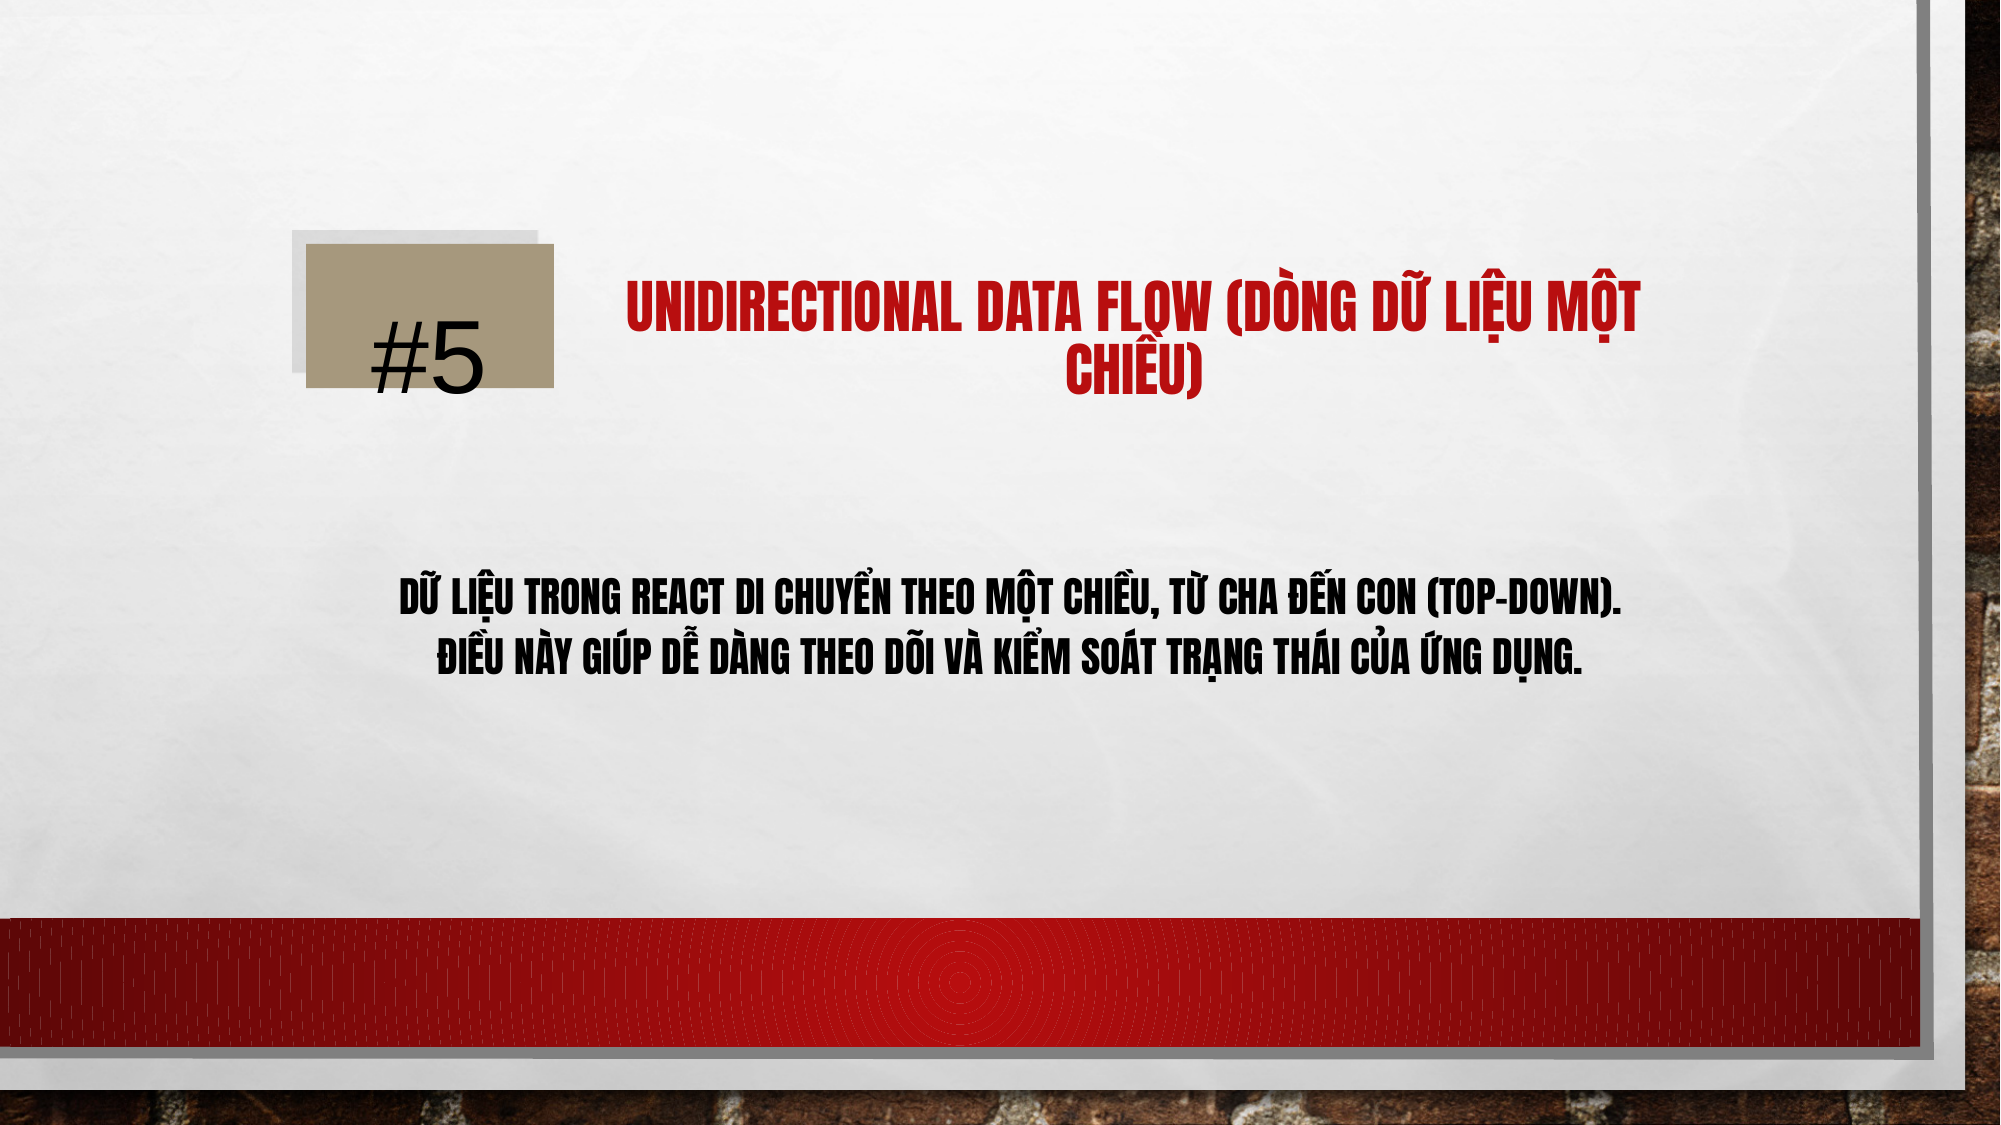

#5
# Unidirectional Data Flow (Dòng dữ liệu một chiều)
Dữ liệu trong React di chuyển theo một chiều, từ cha đến con (top-down). Điều này giúp dễ dàng theo dõi và kiểm soát trạng thái của ứng dụng.